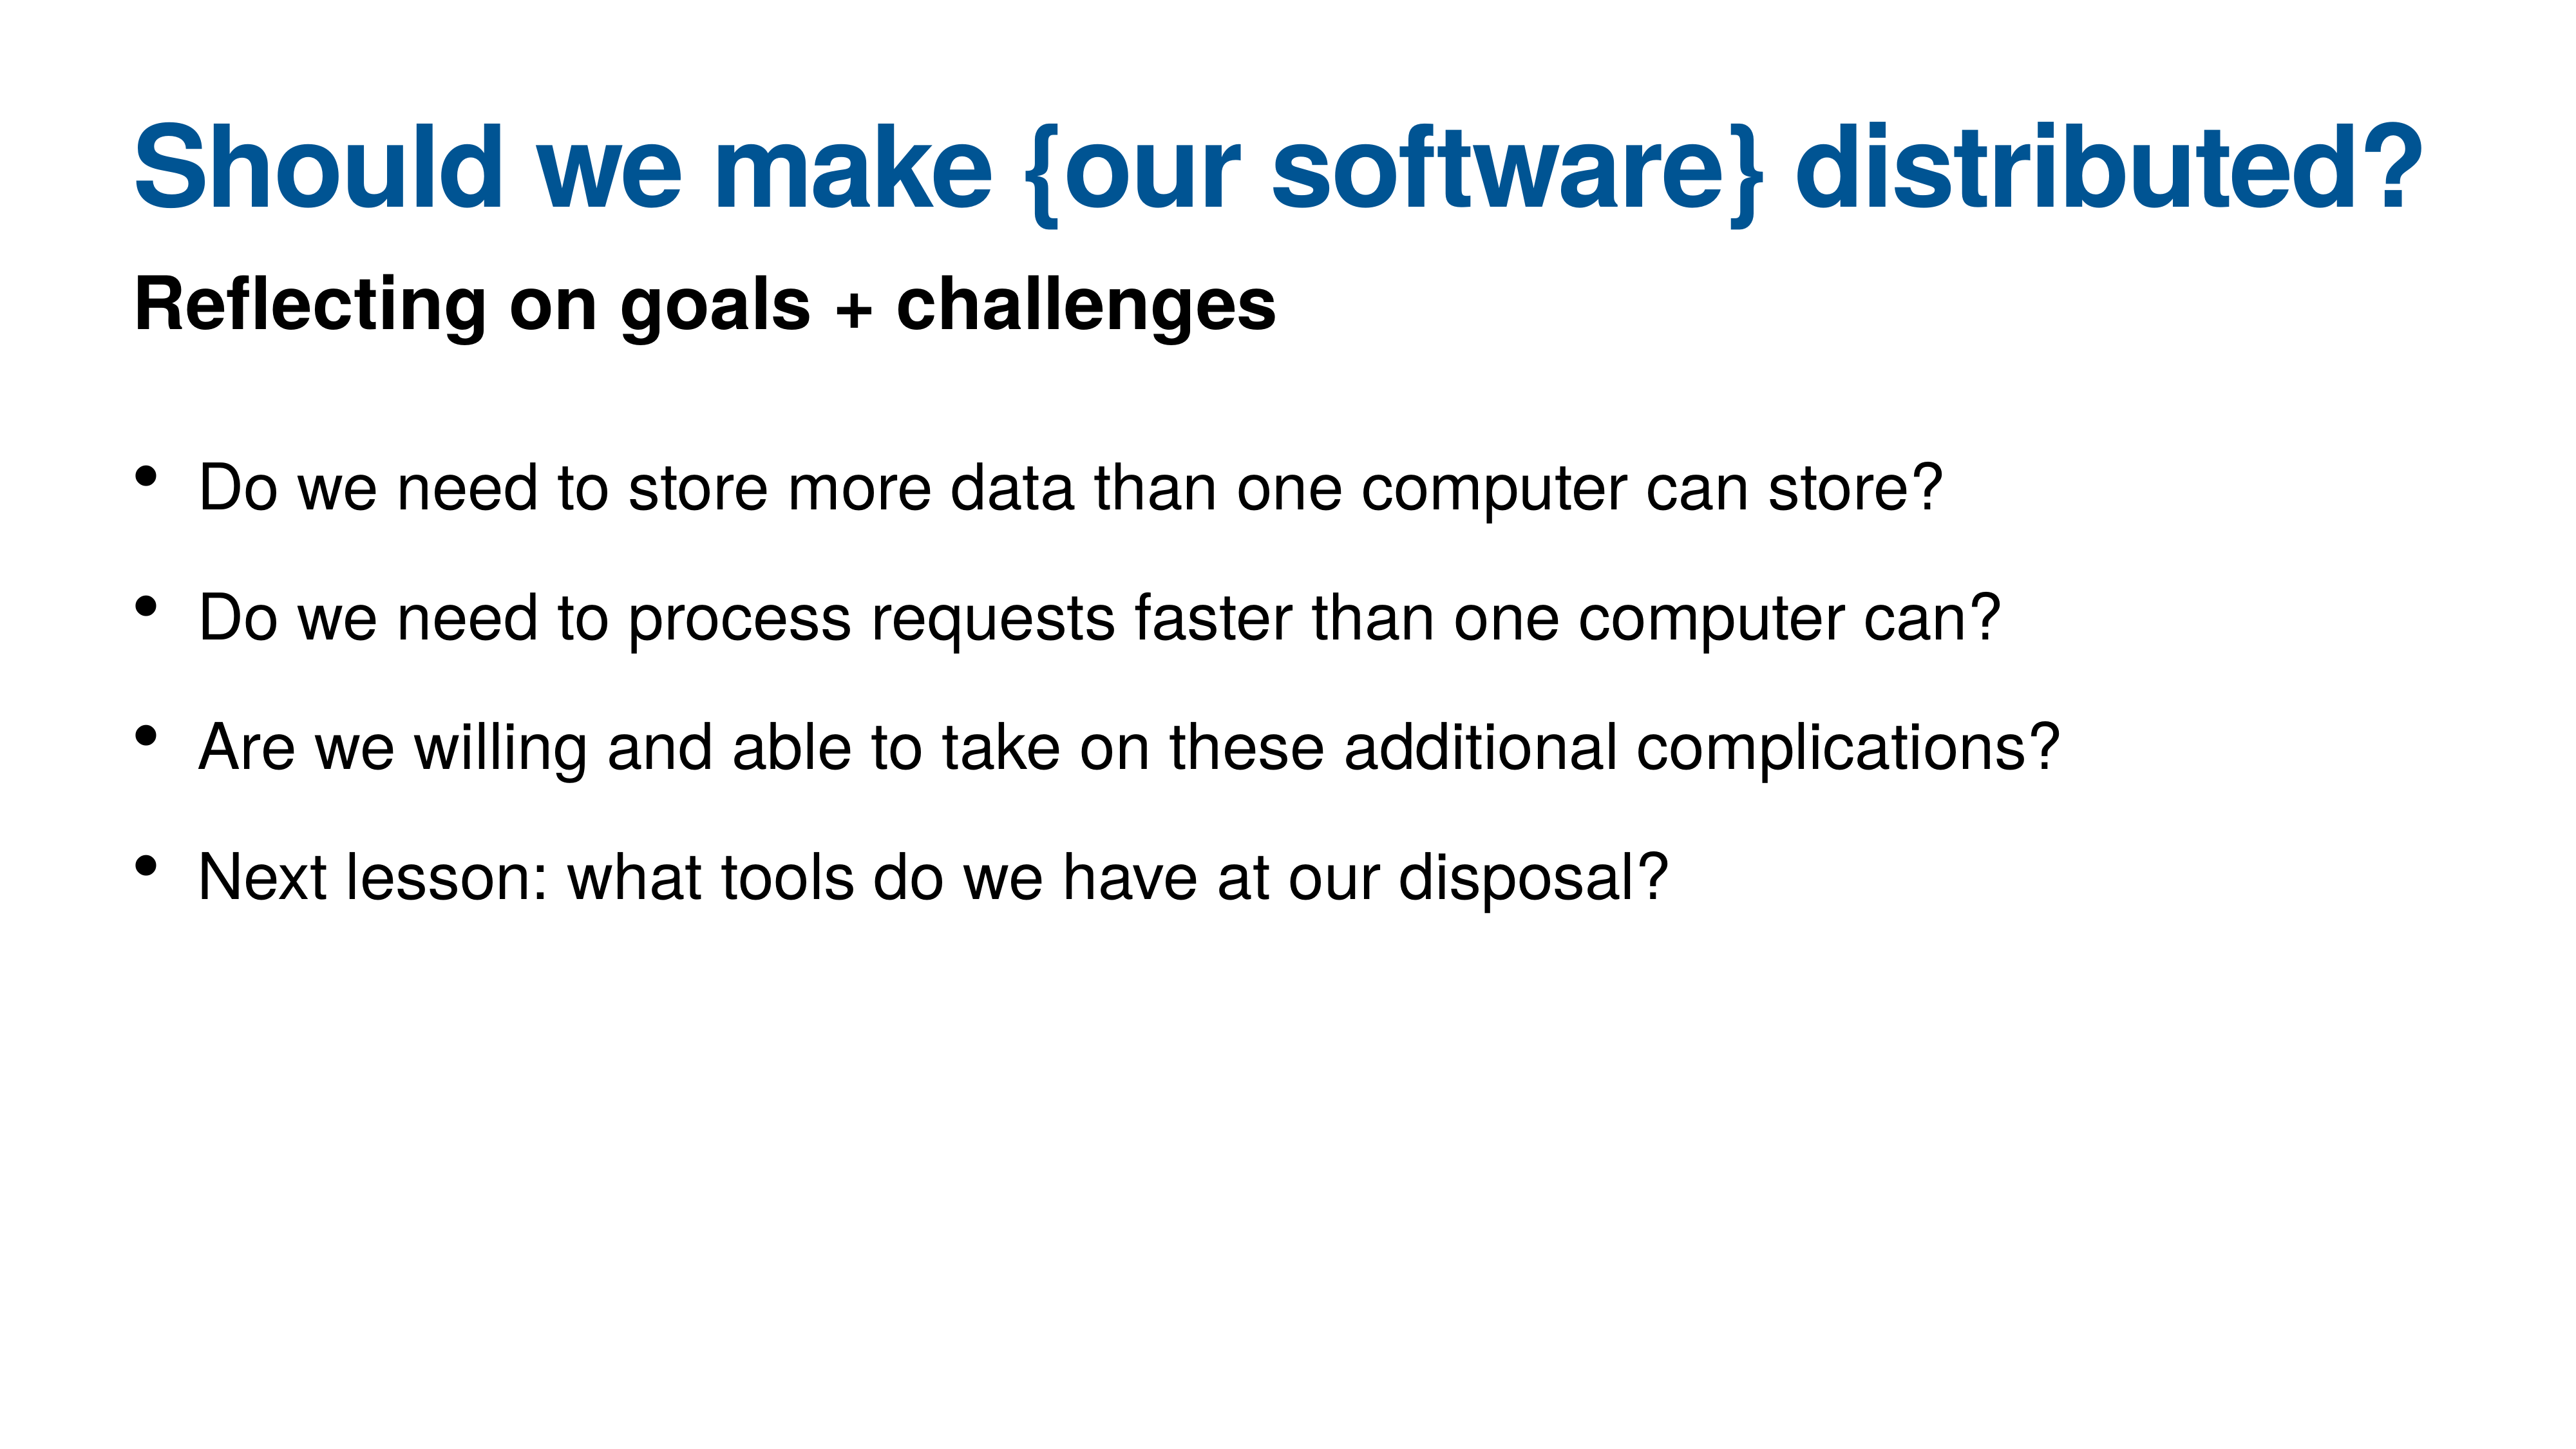

# Should we make {our software} distributed?
Reflecting on goals + challenges
Do we need to store more data than one computer can store?
Do we need to process requests faster than one computer can?
Are we willing and able to take on these additional complications?
Next lesson: what tools do we have at our disposal?